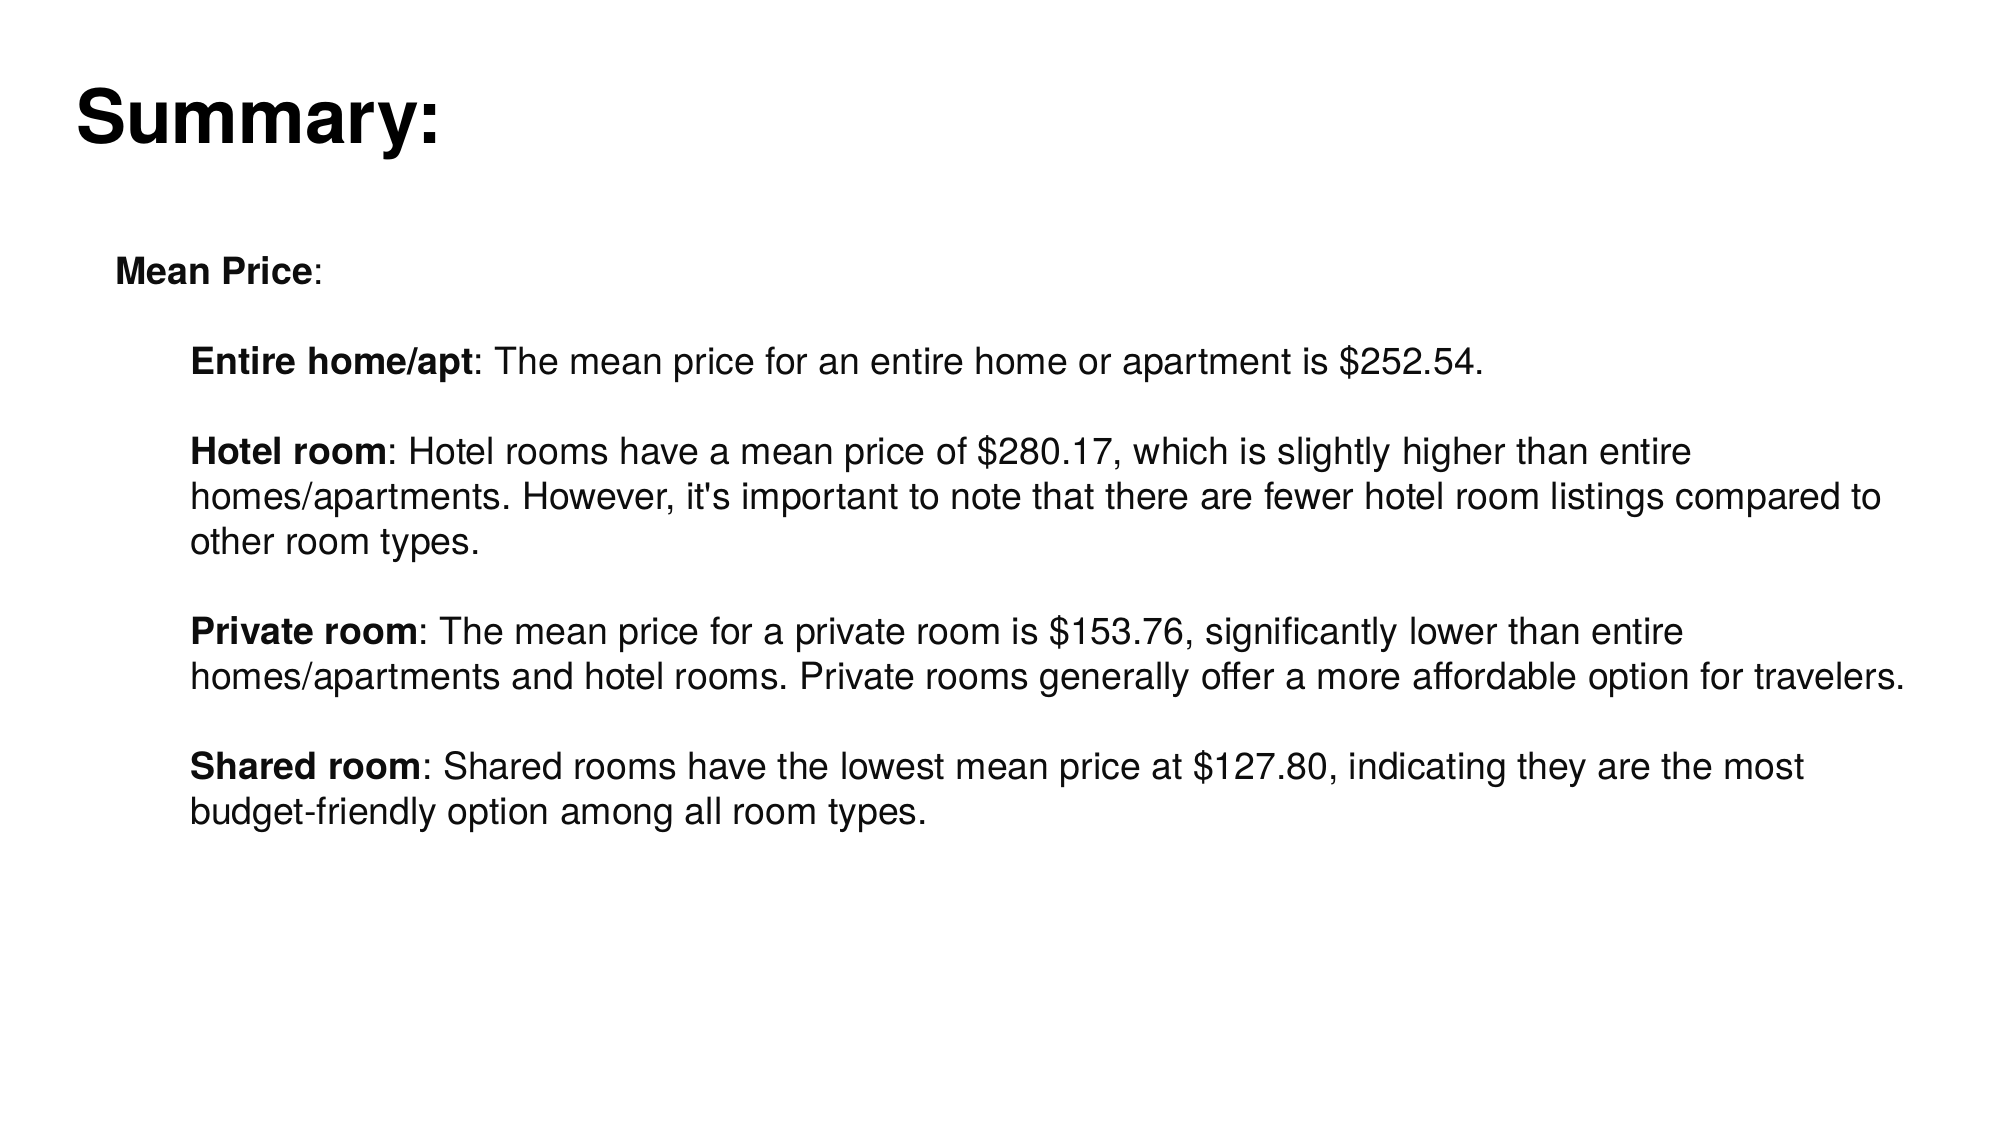

Summary:

Mean Price:

Entire home/apt: The mean price for an entire home or apartment is $252.54.

Hotel room: Hotel rooms have a mean price of $280.17, which is slightly higher than entire homes/apartments. However, it's important to note that there are fewer hotel room listings compared to other room types.

Private room: The mean price for a private room is $153.76, significantly lower than entire homes/apartments and hotel rooms. Private rooms generally offer a more affordable option for travelers.

Shared room: Shared rooms have the lowest mean price at $127.80, indicating they are the most budget-friendly option among all room types.